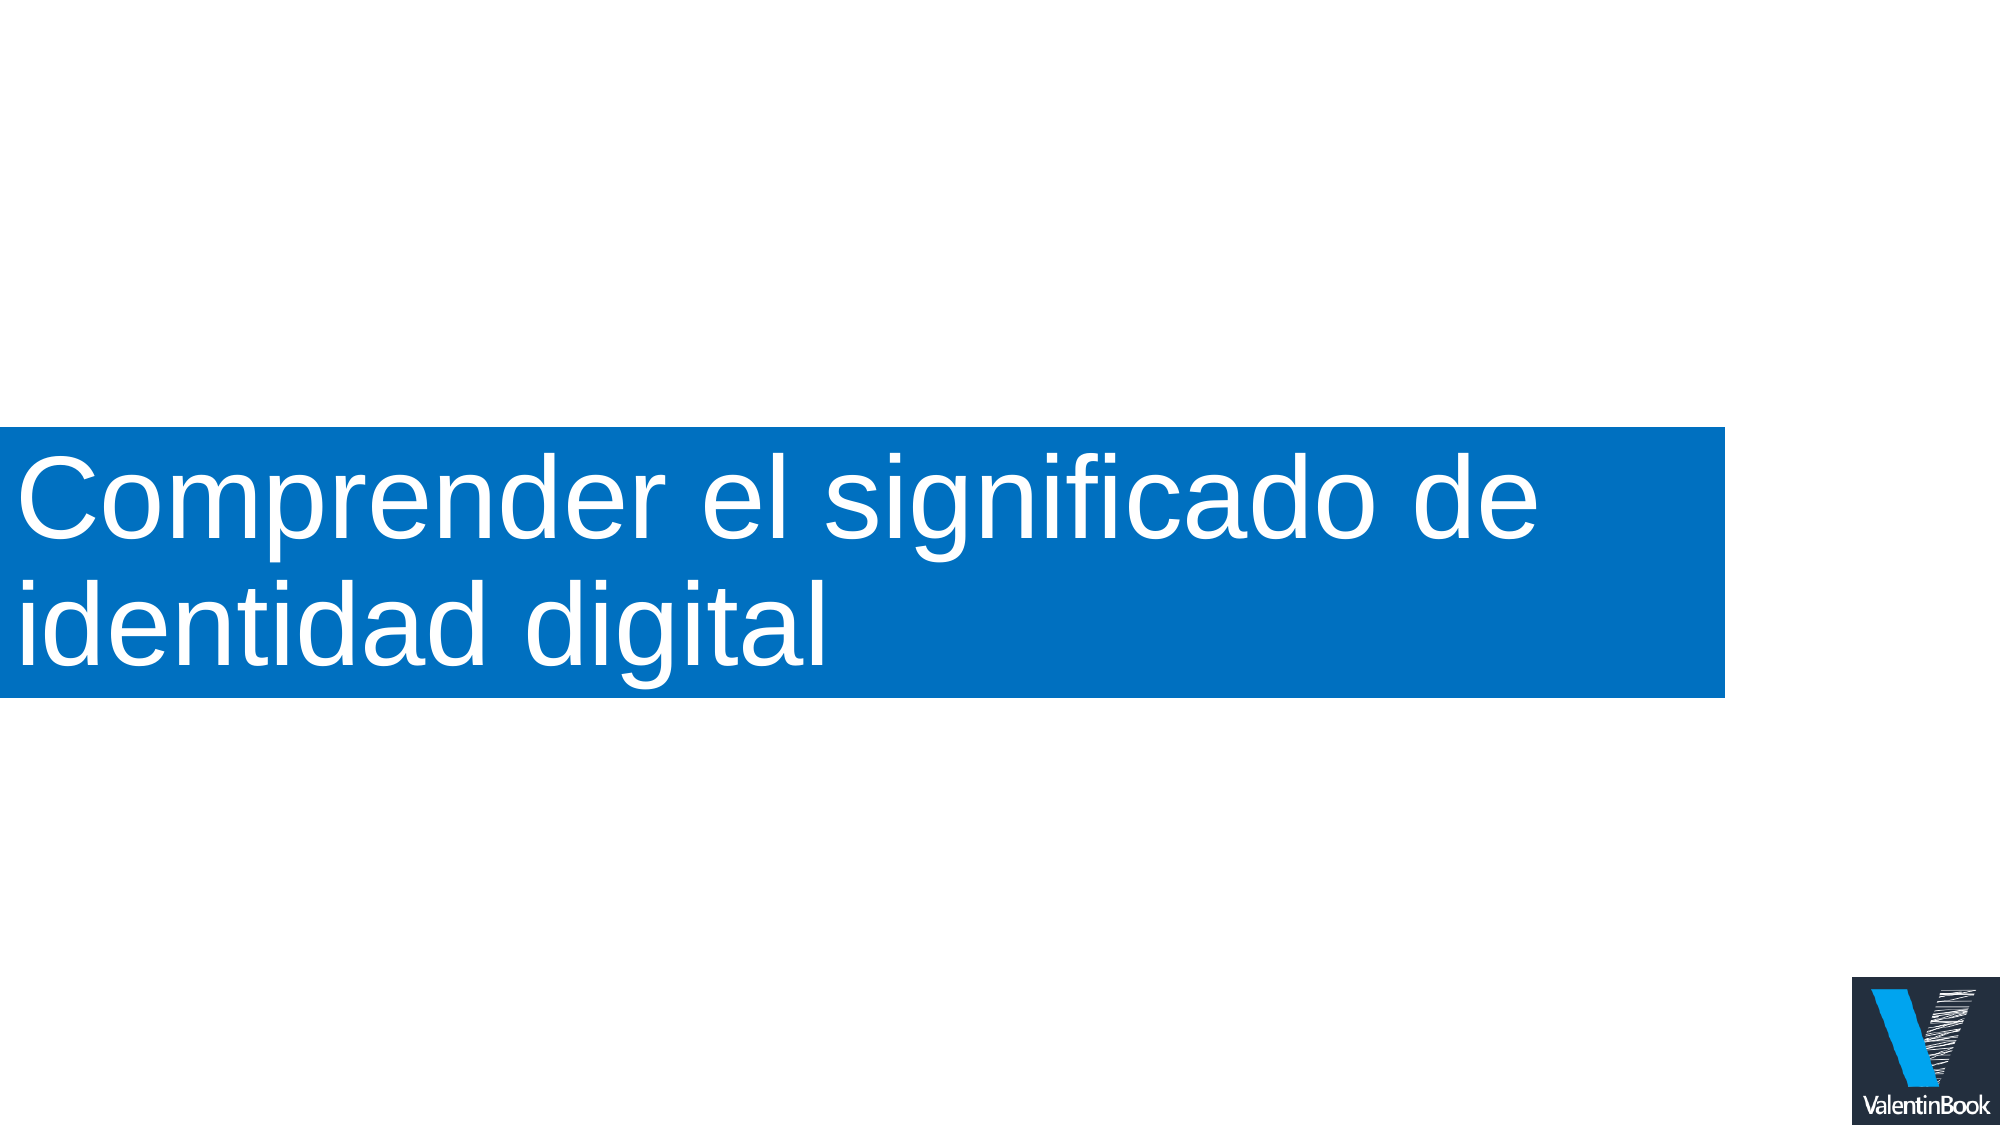

# Comprender el significado de identidad digital